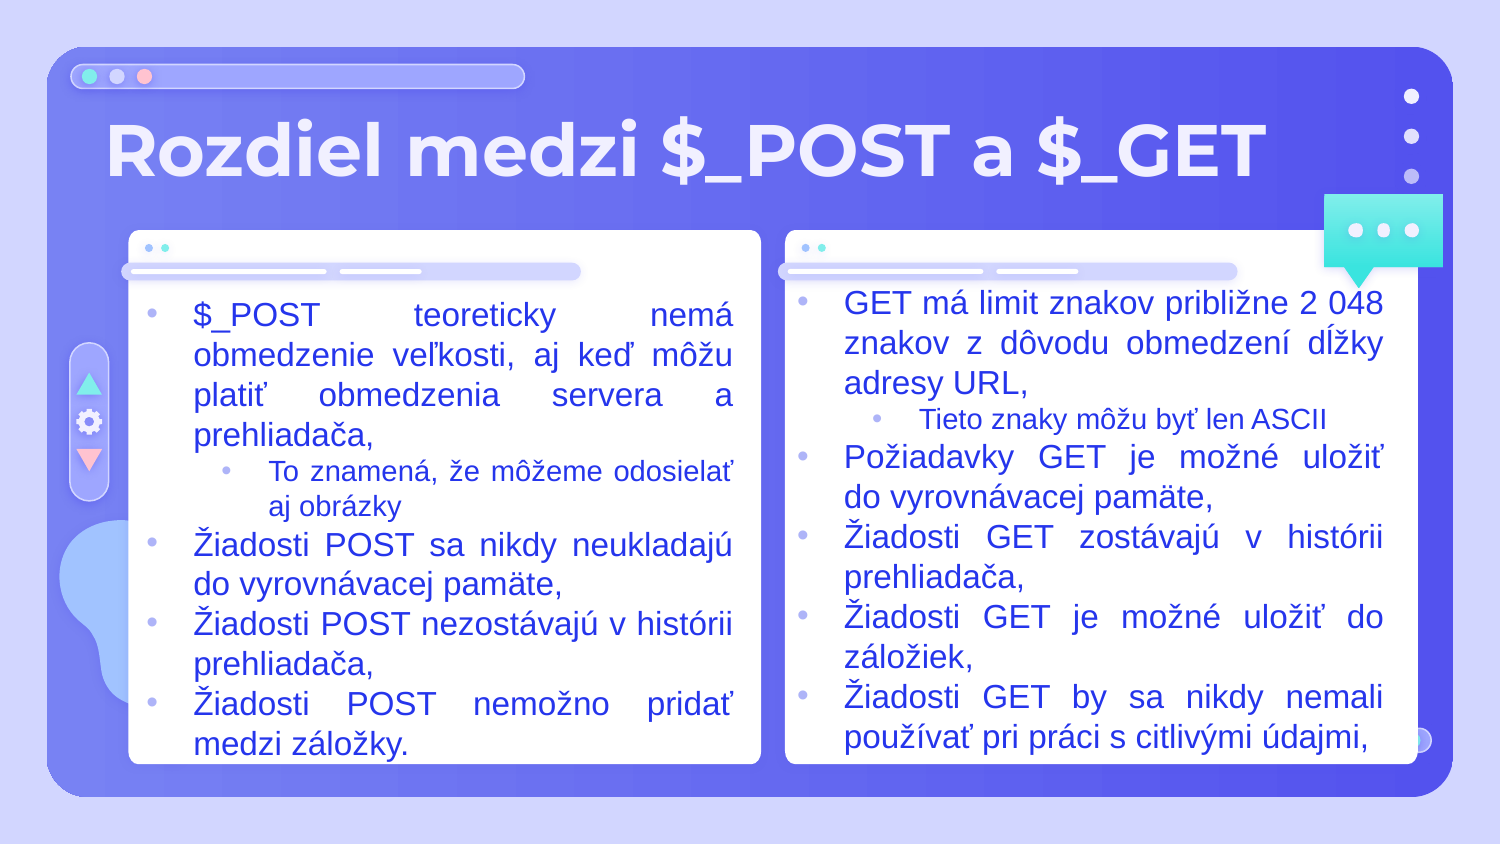

# Rozdiel medzi $_POST a $_GET

GET má limit znakov približne 2 048 znakov z dôvodu obmedzení dĺžky adresy URL,
Tieto znaky môžu byť len ASCII
Požiadavky GET je možné uložiť do vyrovnávacej pamäte,
Žiadosti GET zostávajú v histórii prehliadača,
Žiadosti GET je možné uložiť do záložiek,
Žiadosti GET by sa nikdy nemali používať pri práci s citlivými údajmi,
$_POST teoreticky nemá obmedzenie veľkosti, aj keď môžu platiť obmedzenia servera a prehliadača,
To znamená, že môžeme odosielať aj obrázky
Žiadosti POST sa nikdy neukladajú do vyrovnávacej pamäte,
Žiadosti POST nezostávajú v histórii prehliadača,
Žiadosti POST nemožno pridať medzi záložky.